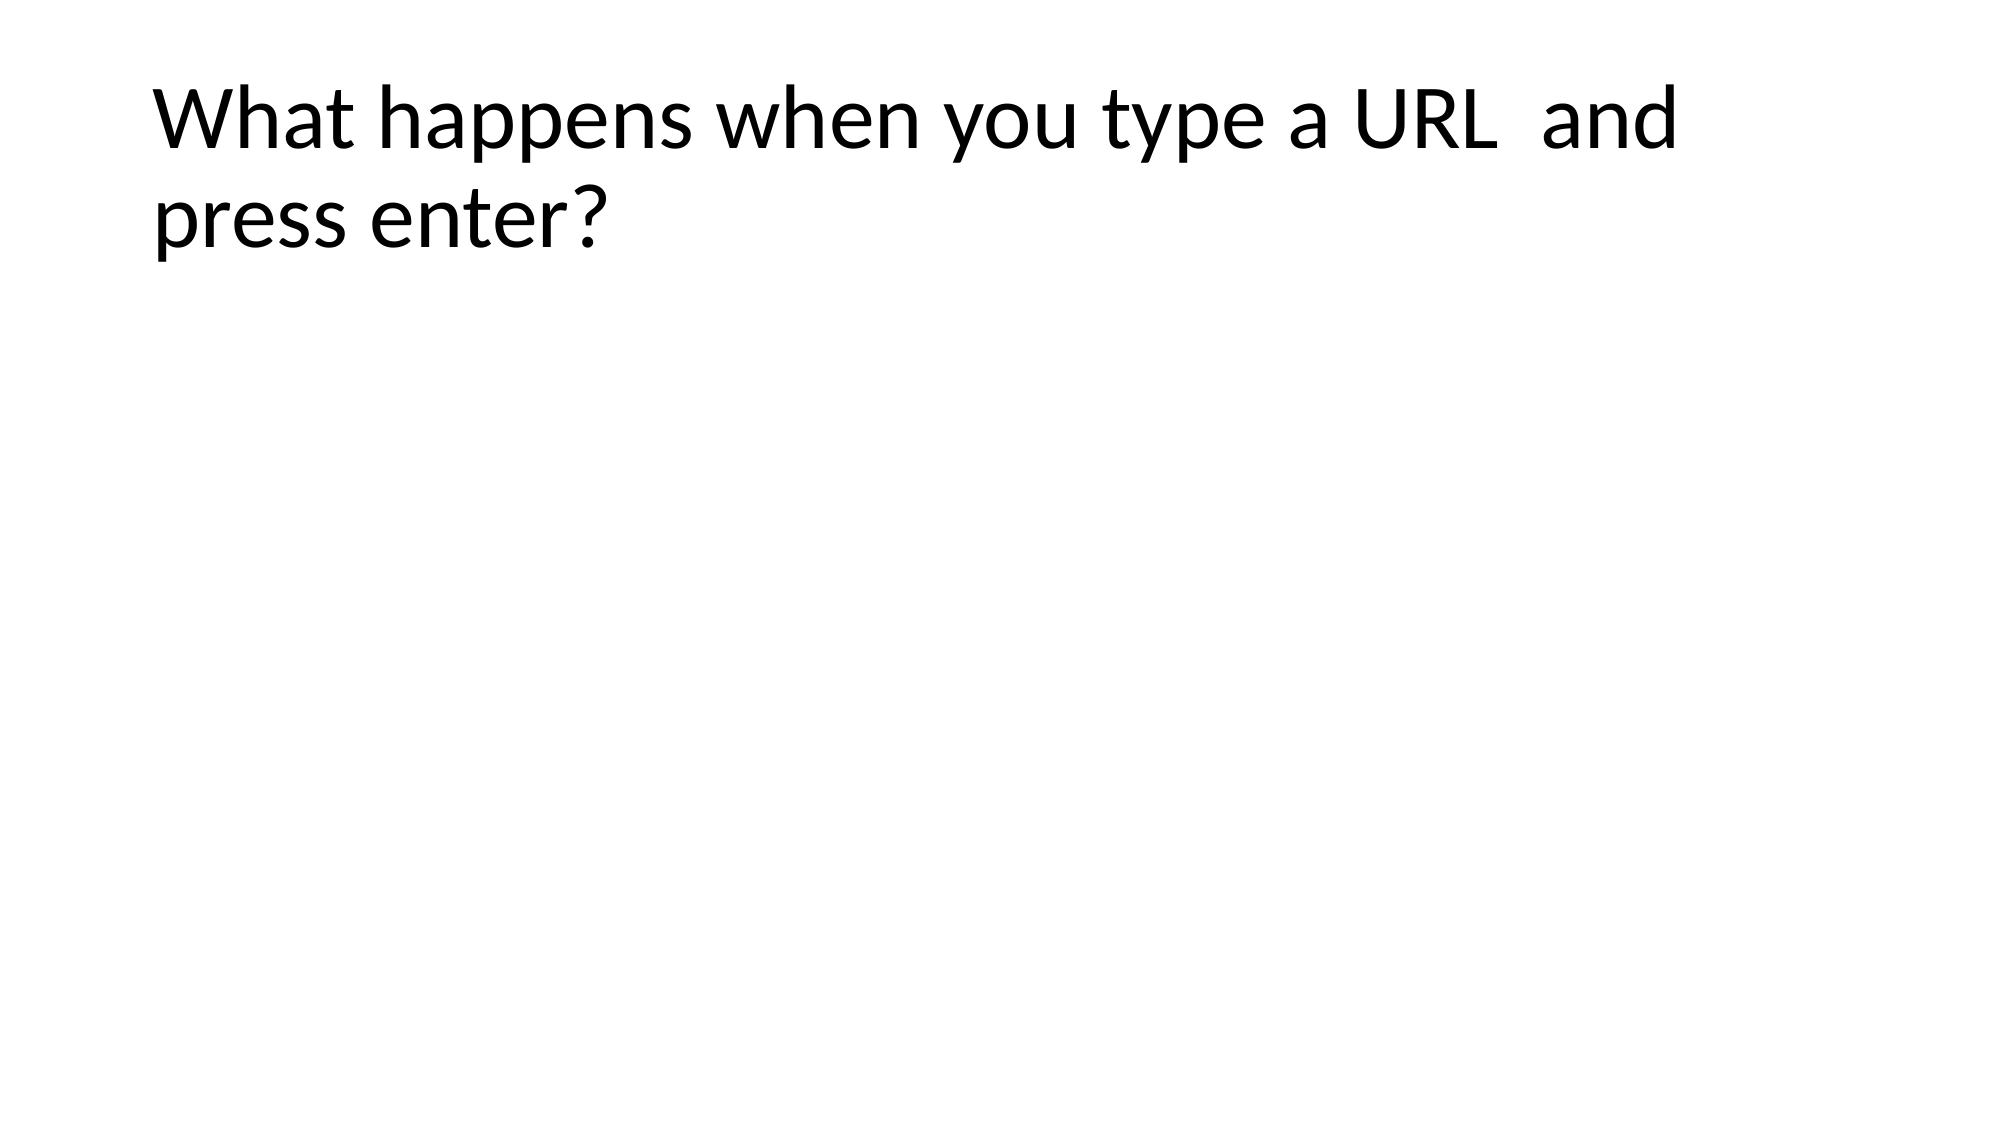

# What happens when you type a URL  and press enter?